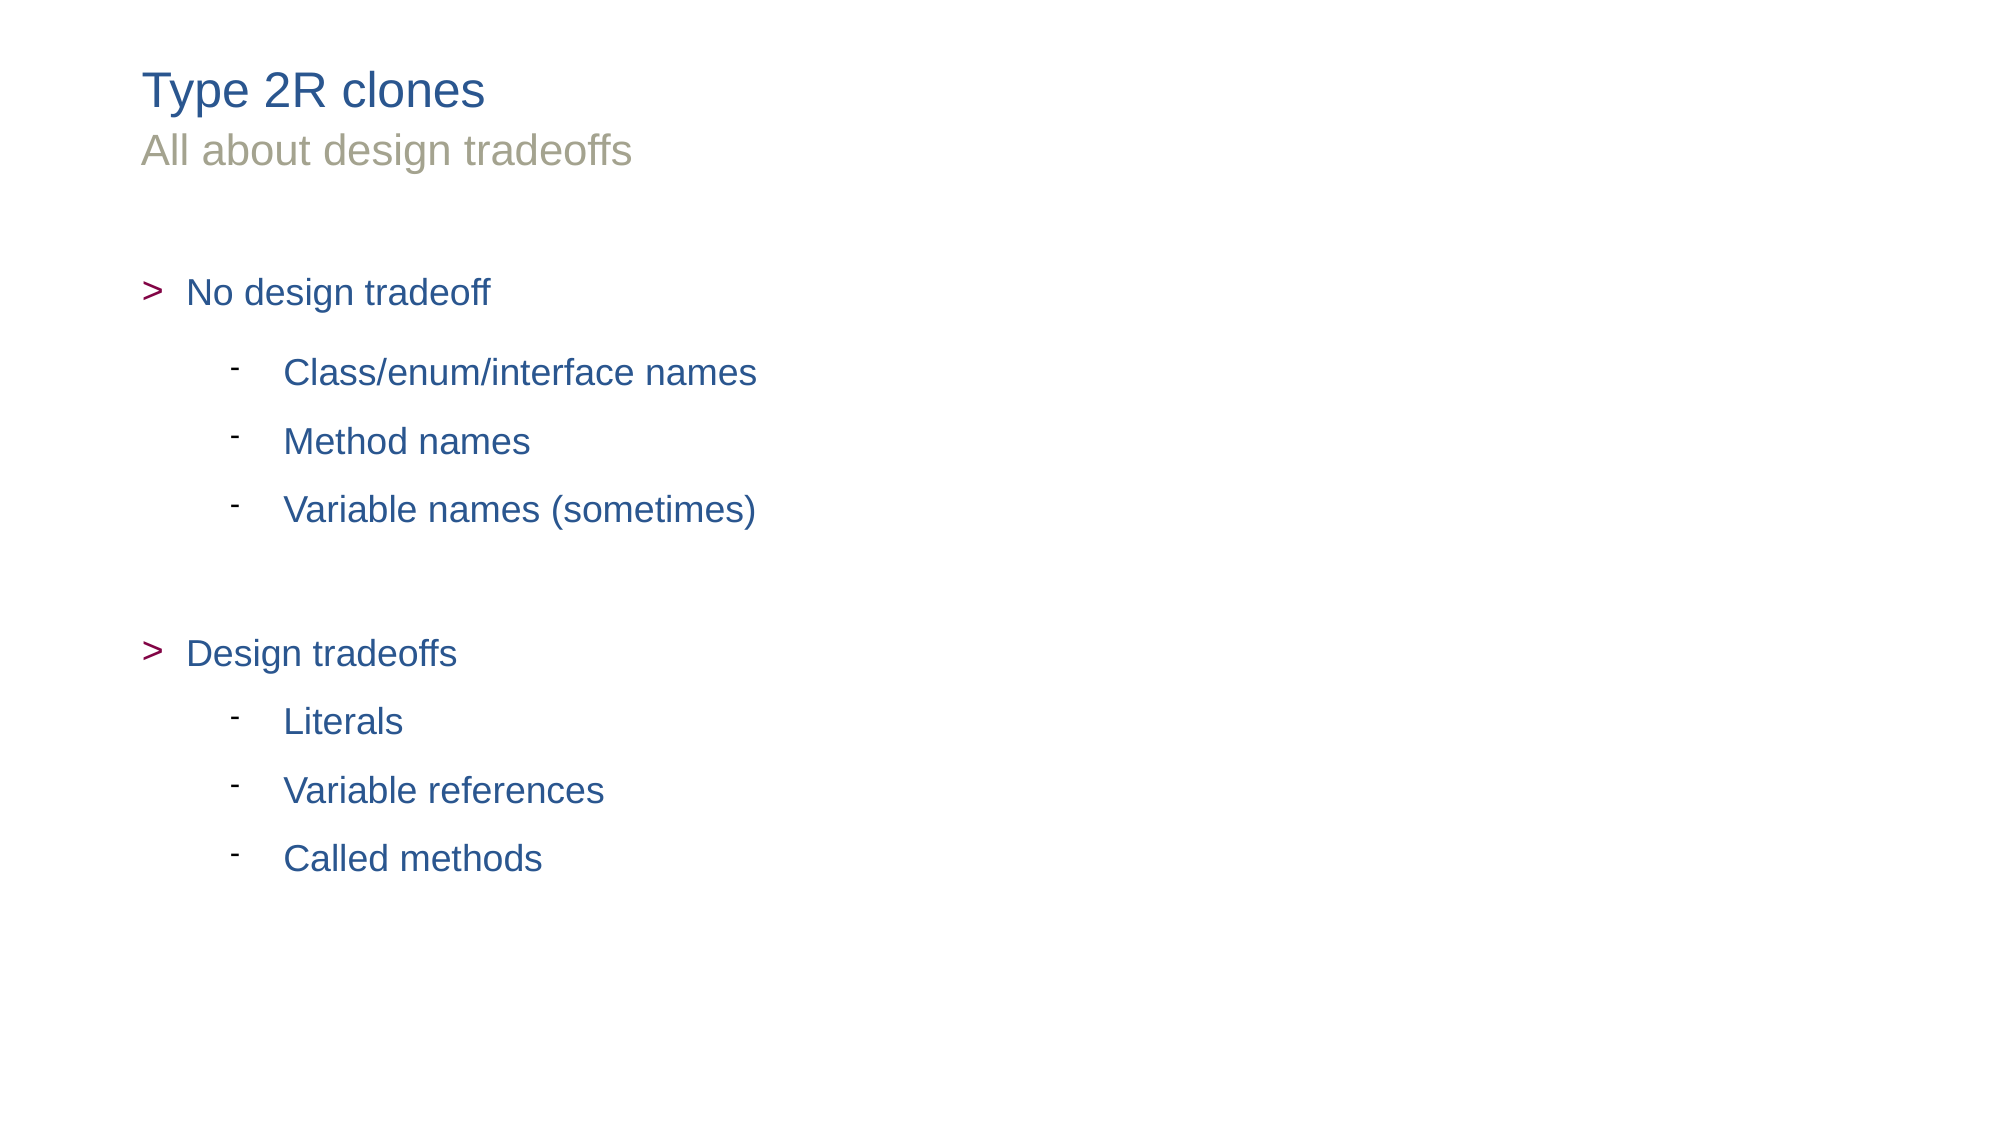

Type 2R clones
All about design tradeoffs
No design tradeoff
Class/enum/interface names
Method names
Variable names (sometimes)

Design tradeoffs
Literals
Variable references
Called methods